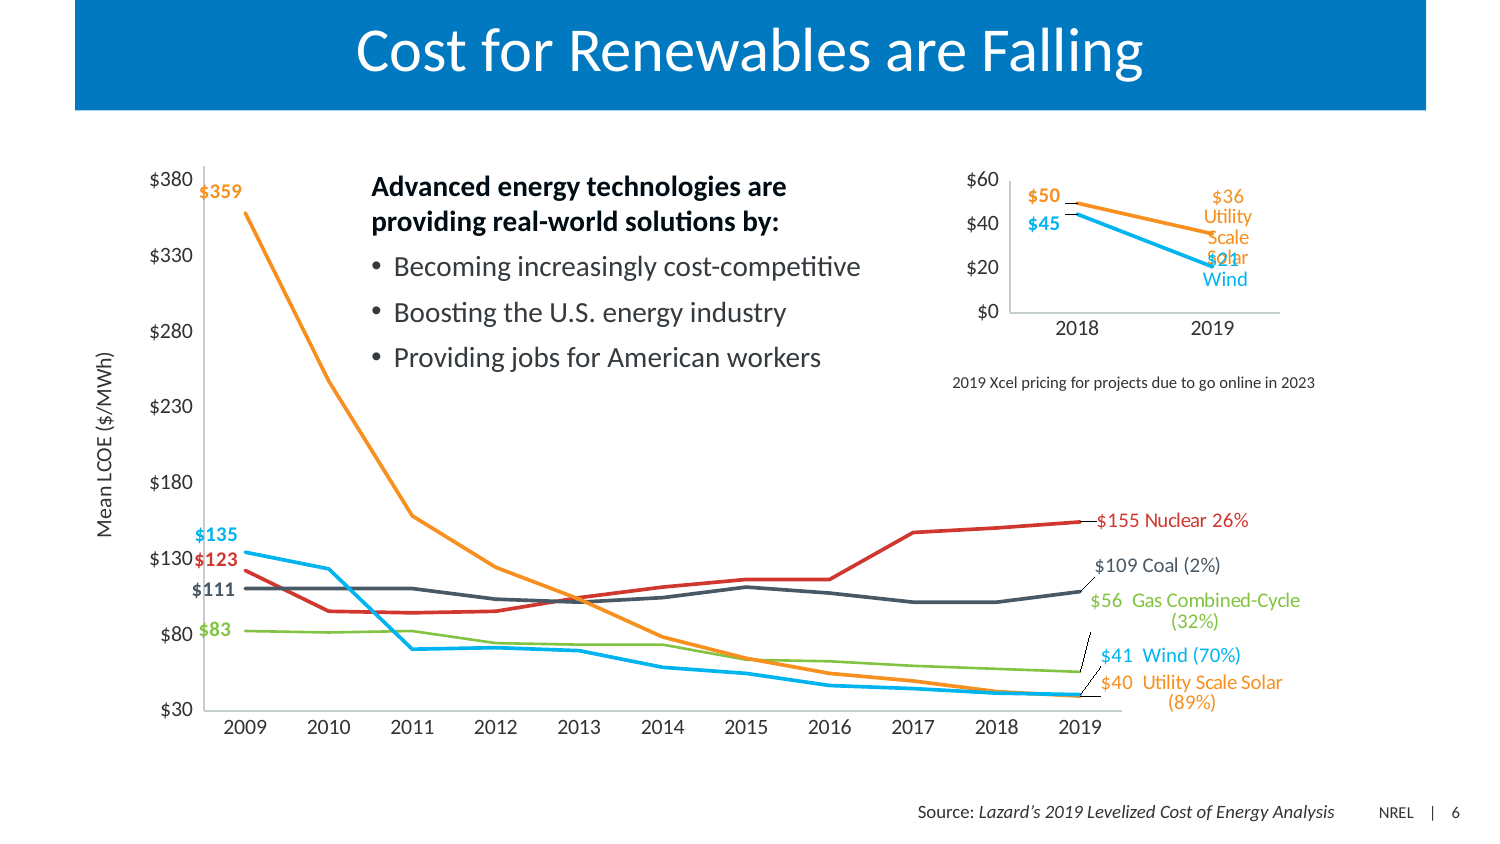

# Cost for Renewables are Falling

### Chart

| Category | Nuclear | Coal | Gas Combined-Cycle | Utility Scale Solar | Wind |
|---|---|---|---|---|---|
| 2009 | 123.0 | 111.0 | 83.0 | 359.0 | 135.0 |
| 2010 | 96.0 | 111.0 | 82.0 | 248.0 | 124.0 |
| 2011 | 95.0 | 111.0 | 83.0 | 159.0 | 71.0 |
| 2012 | 96.0 | 104.0 | 75.0 | 125.0 | 72.0 |
| 2013 | 105.0 | 102.0 | 74.0 | 104.0 | 70.0 |
| 2014 | 112.0 | 105.0 | 74.0 | 79.0 | 59.0 |
| 2015 | 117.0 | 112.0 | 64.0 | 65.0 | 55.0 |
| 2016 | 117.0 | 108.0 | 63.0 | 55.0 | 47.0 |
| 2017 | 148.0 | 102.0 | 60.0 | 50.0 | 45.0 |
| 2018 | 151.0 | 102.0 | 58.0 | 43.0 | 42.0 |
| 2019 | 155.0 | 109.0 | 56.0 | 40.0 | 41.0 |

### Chart

| Category | Utility Scale Solar | Wind |
|---|---|---|
| 2018 | 50.0 | 45.0 |
| 2019 | 36.0 | 21.0 |
2019 Xcel pricing for projects due to go online in 2023
Advanced energy technologies are providing real-world solutions by:
Becoming increasingly cost-competitive
Boosting the U.S. energy industry
Providing jobs for American workers
Source: Lazard’s 2019 Levelized Cost of Energy Analysis